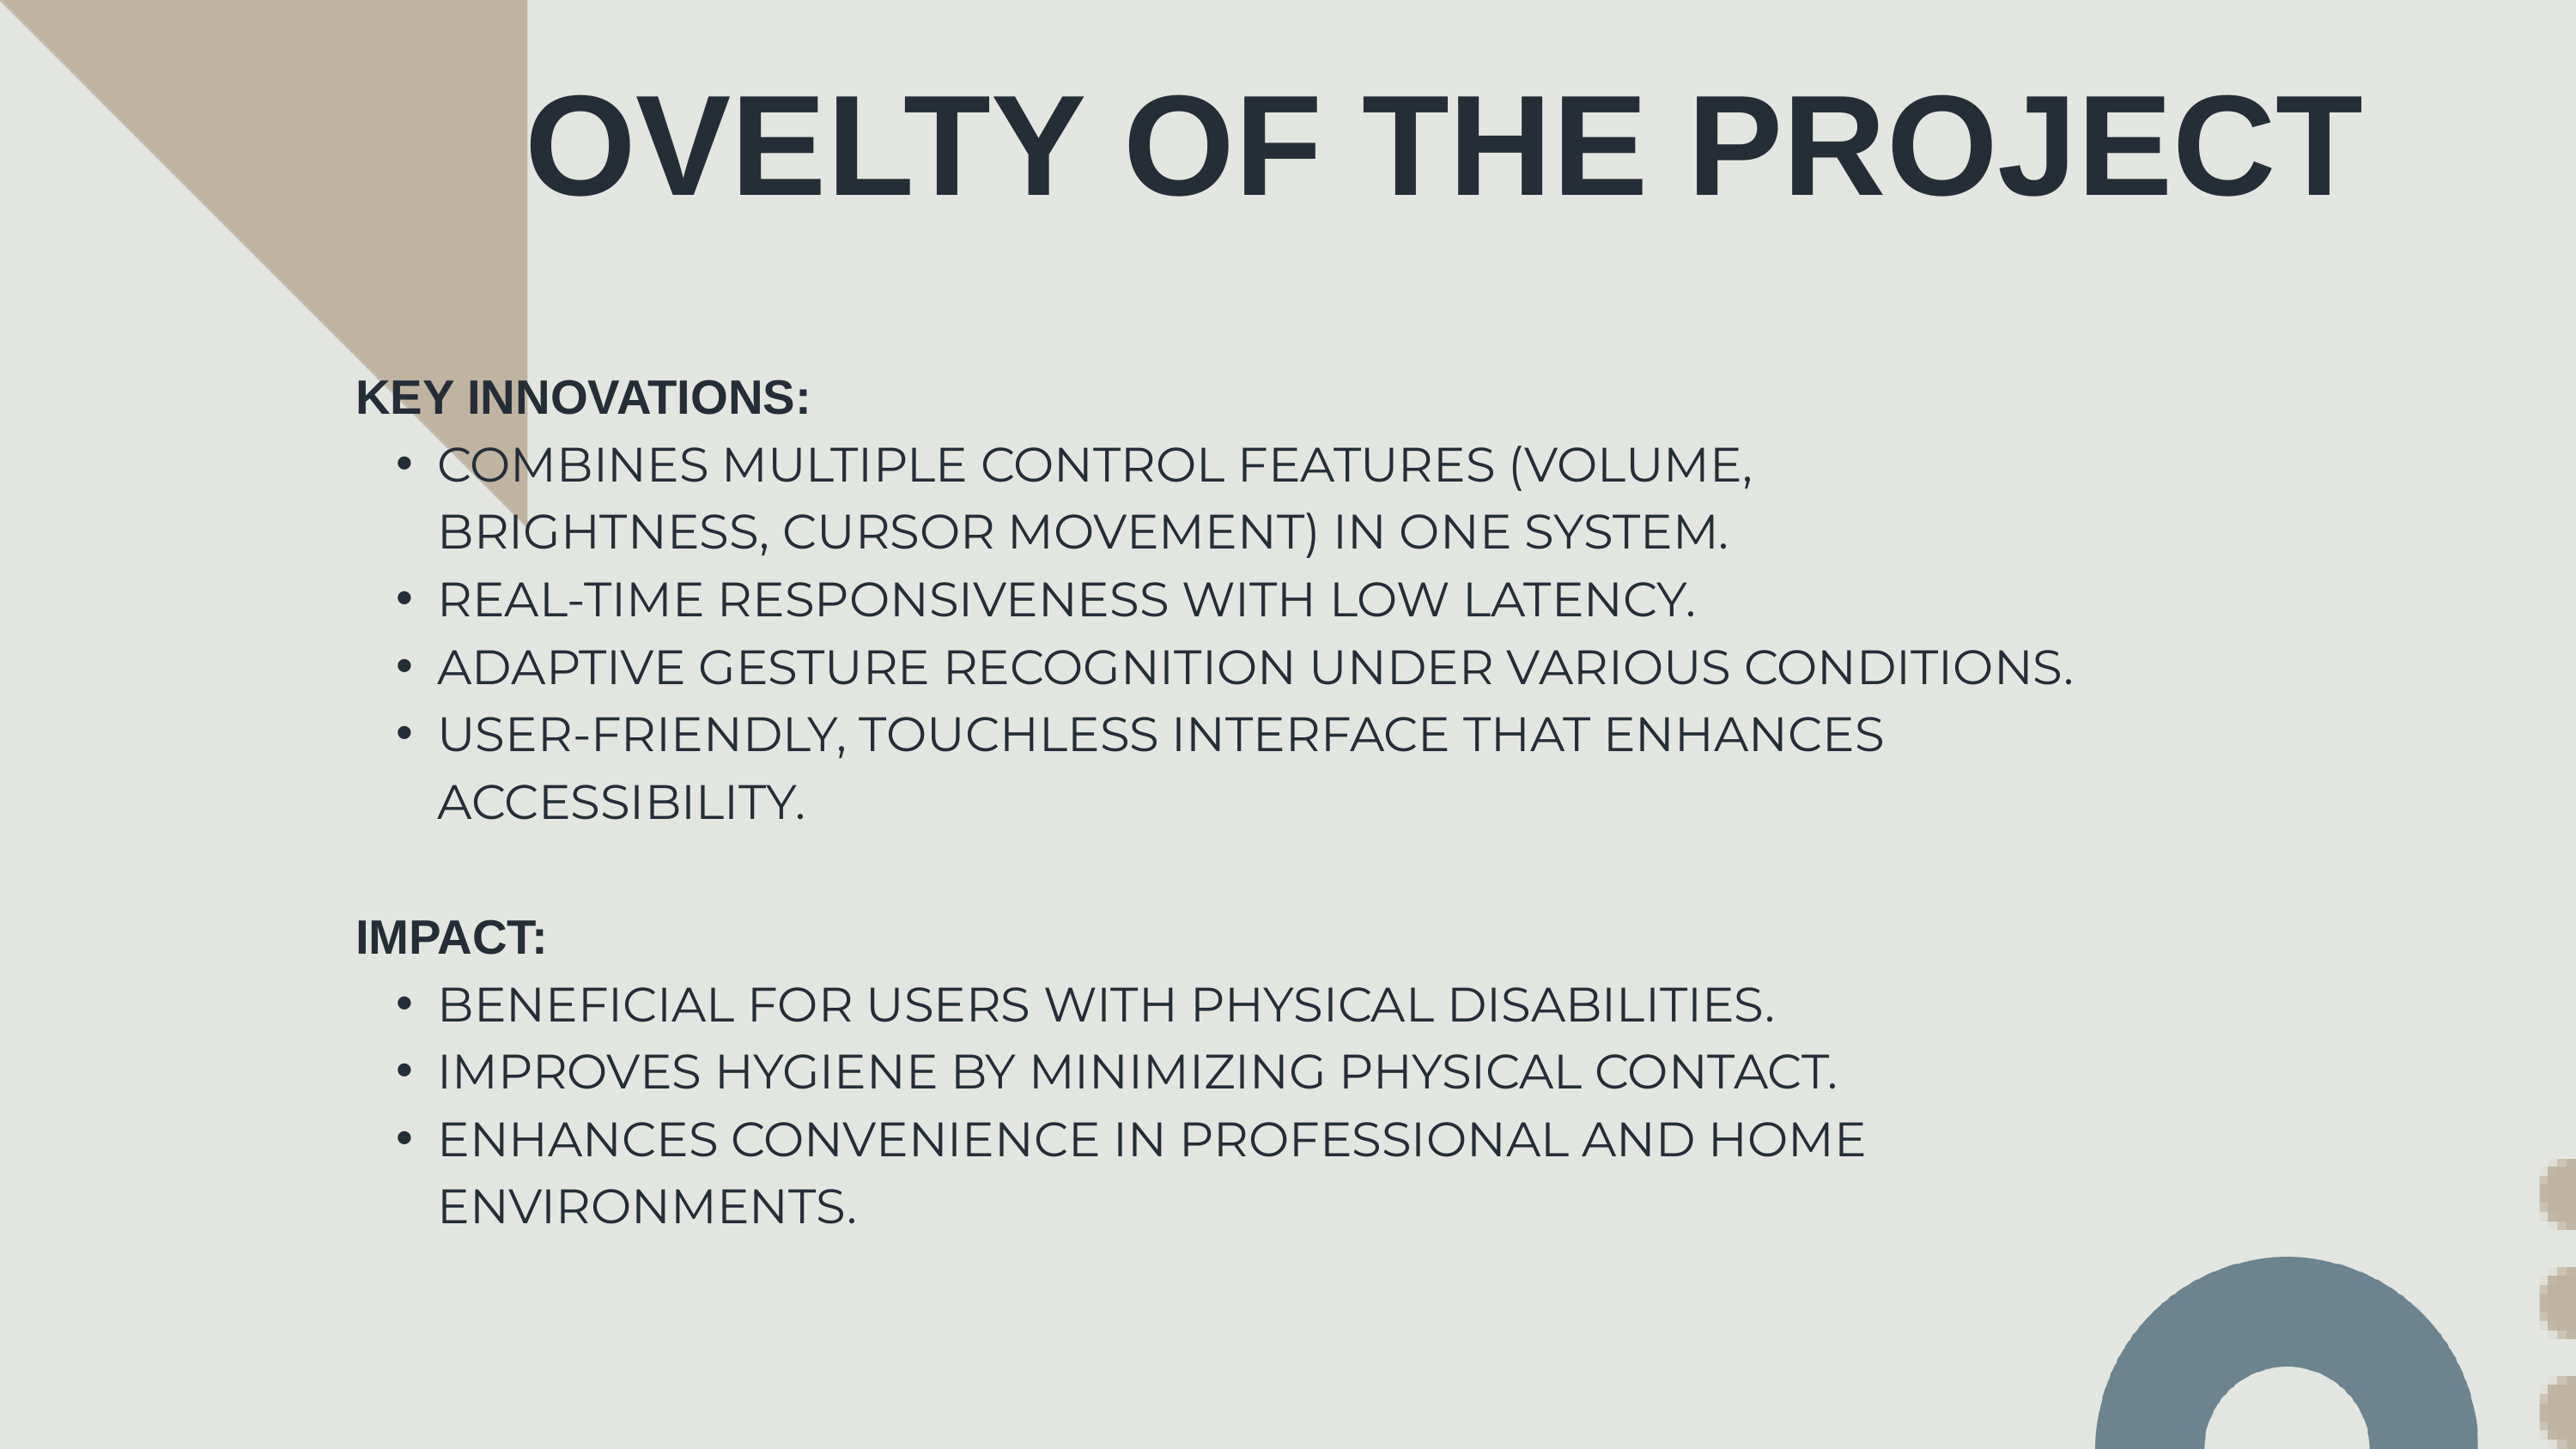

NOVELTY OF THE PROJECT
KEY INNOVATIONS:
COMBINES MULTIPLE CONTROL FEATURES (VOLUME, BRIGHTNESS, CURSOR MOVEMENT) IN ONE SYSTEM.
REAL-TIME RESPONSIVENESS WITH LOW LATENCY.
ADAPTIVE GESTURE RECOGNITION UNDER VARIOUS CONDITIONS.
USER-FRIENDLY, TOUCHLESS INTERFACE THAT ENHANCES ACCESSIBILITY.

IMPACT:
BENEFICIAL FOR USERS WITH PHYSICAL DISABILITIES.
IMPROVES HYGIENE BY MINIMIZING PHYSICAL CONTACT.
ENHANCES CONVENIENCE IN PROFESSIONAL AND HOME ENVIRONMENTS.